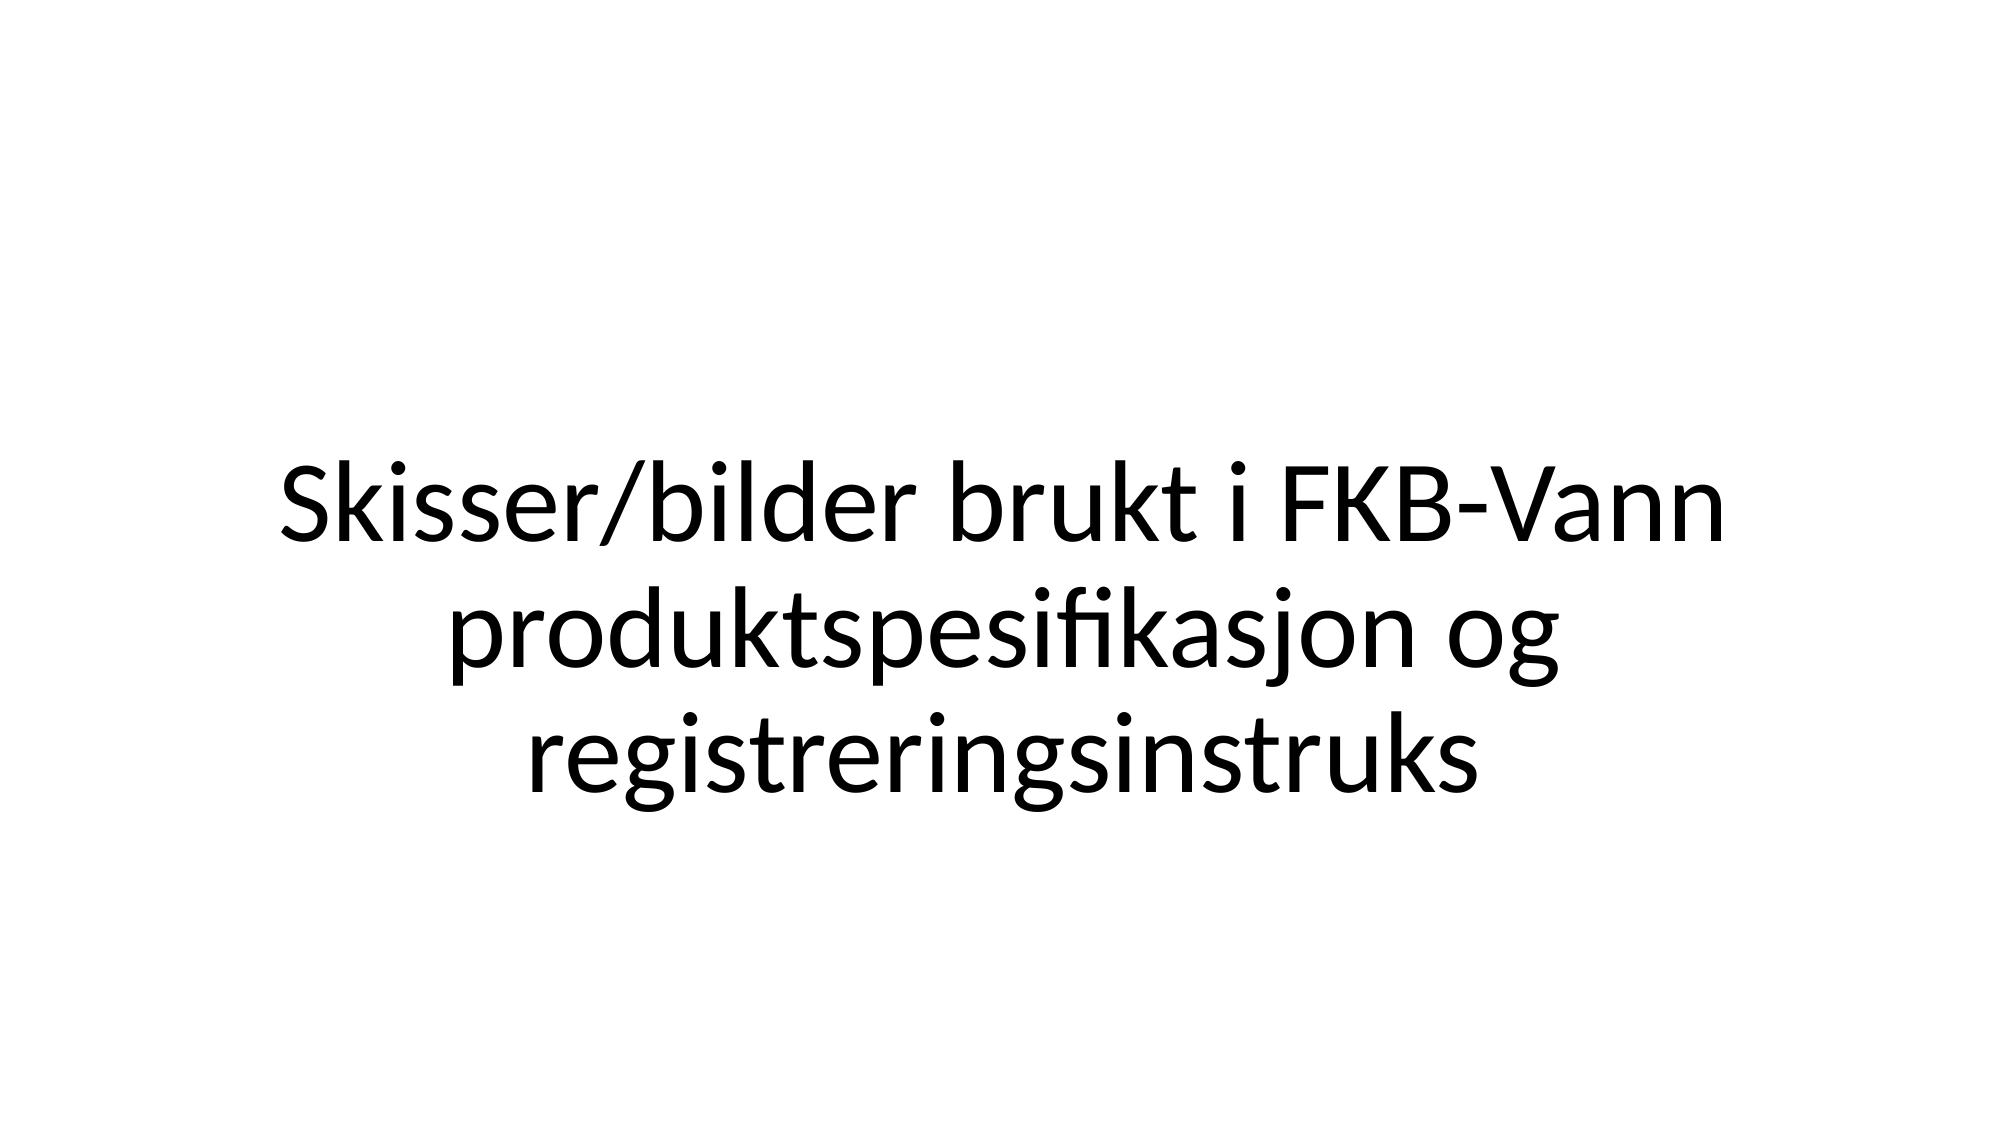

# Skisser/bilder brukt i FKB-Vann produktspesifikasjon og registreringsinstruks